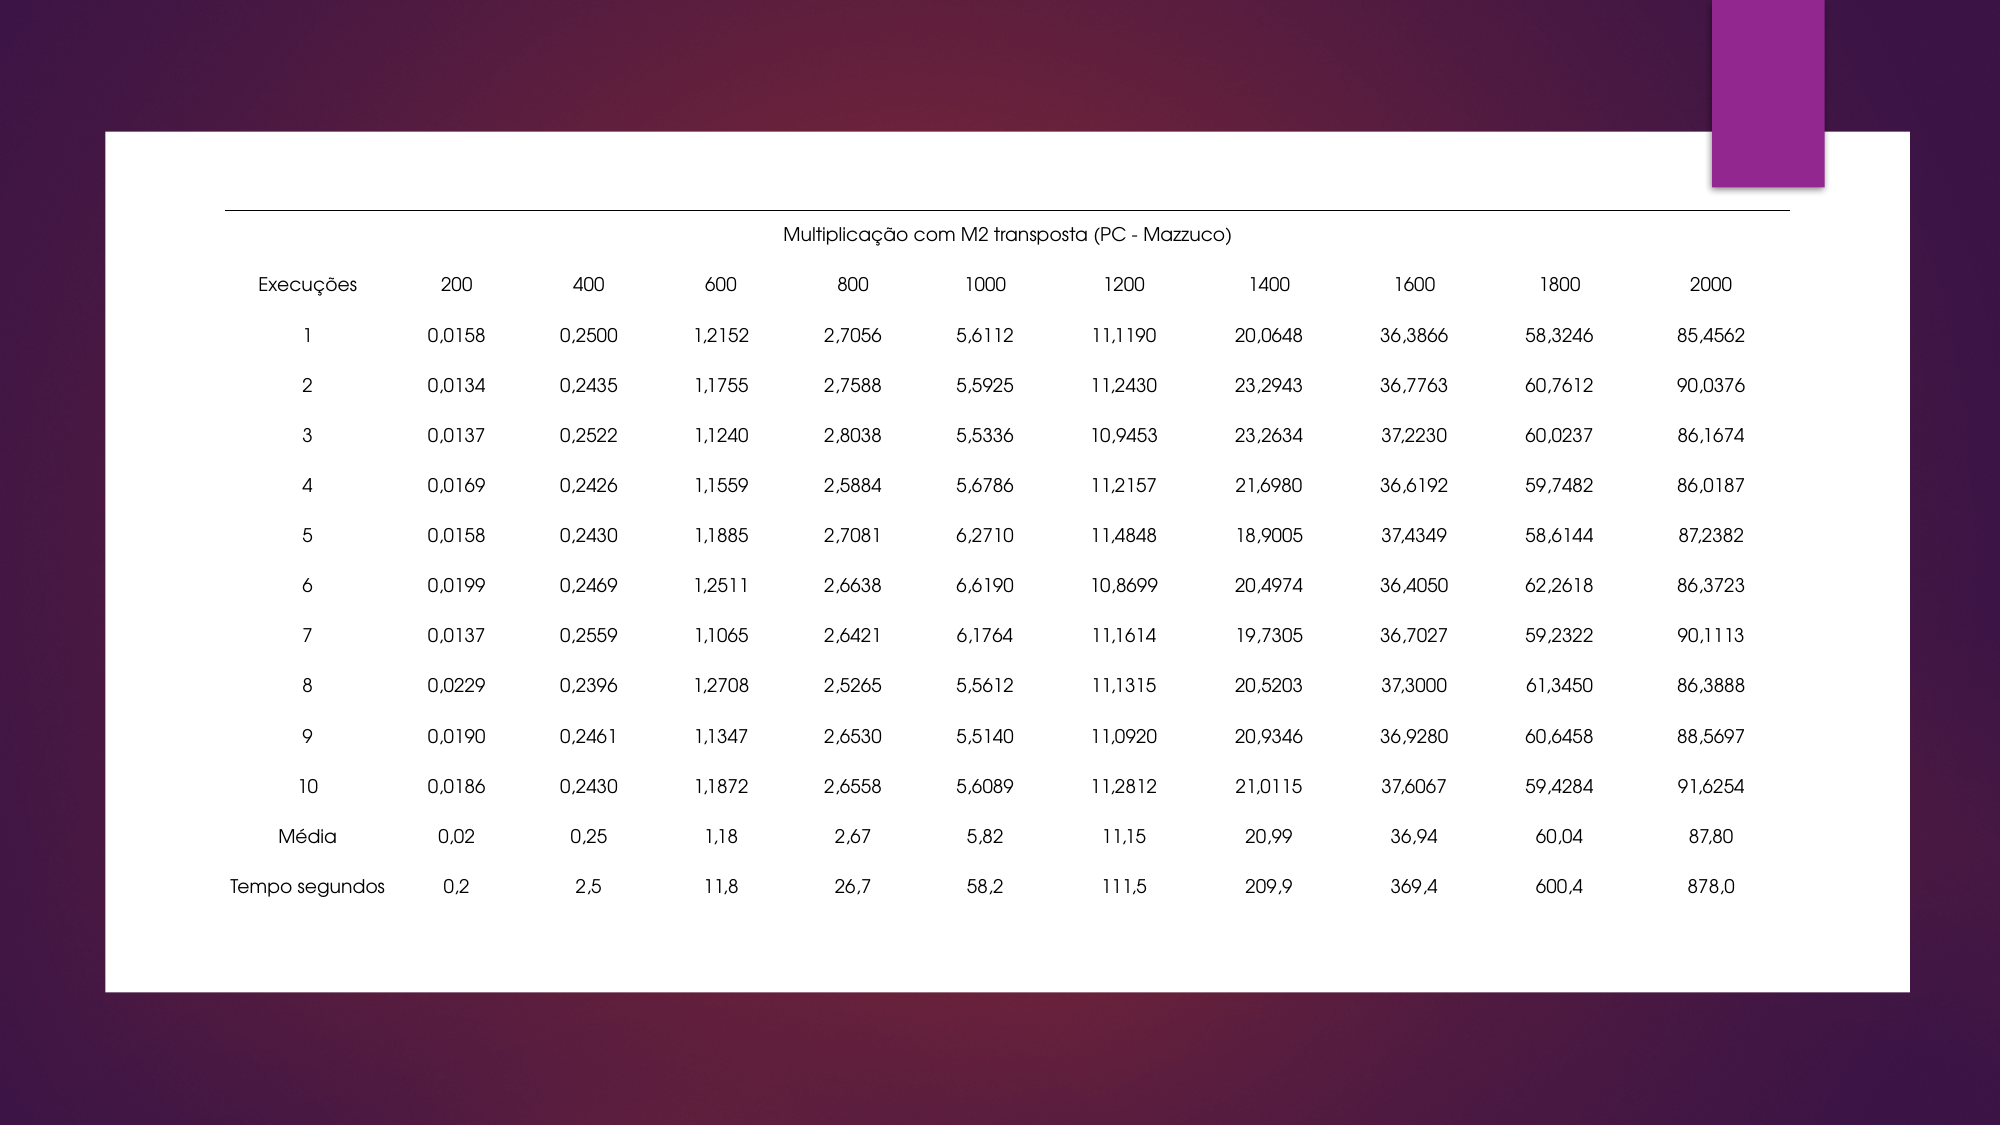

| Multiplicação com M2 transposta (PC - Mazzuco) |  |  |  |  |  |  |  |  |  |  |
| --- | --- | --- | --- | --- | --- | --- | --- | --- | --- | --- |
| Execuções | 200 | 400 | 600 | 800 | 1000 | 1200 | 1400 | 1600 | 1800 | 2000 |
| 1 | 0,0158 | 0,2500 | 1,2152 | 2,7056 | 5,6112 | 11,1190 | 20,0648 | 36,3866 | 58,3246 | 85,4562 |
| 2 | 0,0134 | 0,2435 | 1,1755 | 2,7588 | 5,5925 | 11,2430 | 23,2943 | 36,7763 | 60,7612 | 90,0376 |
| 3 | 0,0137 | 0,2522 | 1,1240 | 2,8038 | 5,5336 | 10,9453 | 23,2634 | 37,2230 | 60,0237 | 86,1674 |
| 4 | 0,0169 | 0,2426 | 1,1559 | 2,5884 | 5,6786 | 11,2157 | 21,6980 | 36,6192 | 59,7482 | 86,0187 |
| 5 | 0,0158 | 0,2430 | 1,1885 | 2,7081 | 6,2710 | 11,4848 | 18,9005 | 37,4349 | 58,6144 | 87,2382 |
| 6 | 0,0199 | 0,2469 | 1,2511 | 2,6638 | 6,6190 | 10,8699 | 20,4974 | 36,4050 | 62,2618 | 86,3723 |
| 7 | 0,0137 | 0,2559 | 1,1065 | 2,6421 | 6,1764 | 11,1614 | 19,7305 | 36,7027 | 59,2322 | 90,1113 |
| 8 | 0,0229 | 0,2396 | 1,2708 | 2,5265 | 5,5612 | 11,1315 | 20,5203 | 37,3000 | 61,3450 | 86,3888 |
| 9 | 0,0190 | 0,2461 | 1,1347 | 2,6530 | 5,5140 | 11,0920 | 20,9346 | 36,9280 | 60,6458 | 88,5697 |
| 10 | 0,0186 | 0,2430 | 1,1872 | 2,6558 | 5,6089 | 11,2812 | 21,0115 | 37,6067 | 59,4284 | 91,6254 |
| Média | 0,02 | 0,25 | 1,18 | 2,67 | 5,82 | 11,15 | 20,99 | 36,94 | 60,04 | 87,80 |
| Tempo segundos | 0,2 | 2,5 | 11,8 | 26,7 | 58,2 | 111,5 | 209,9 | 369,4 | 600,4 | 878,0 |